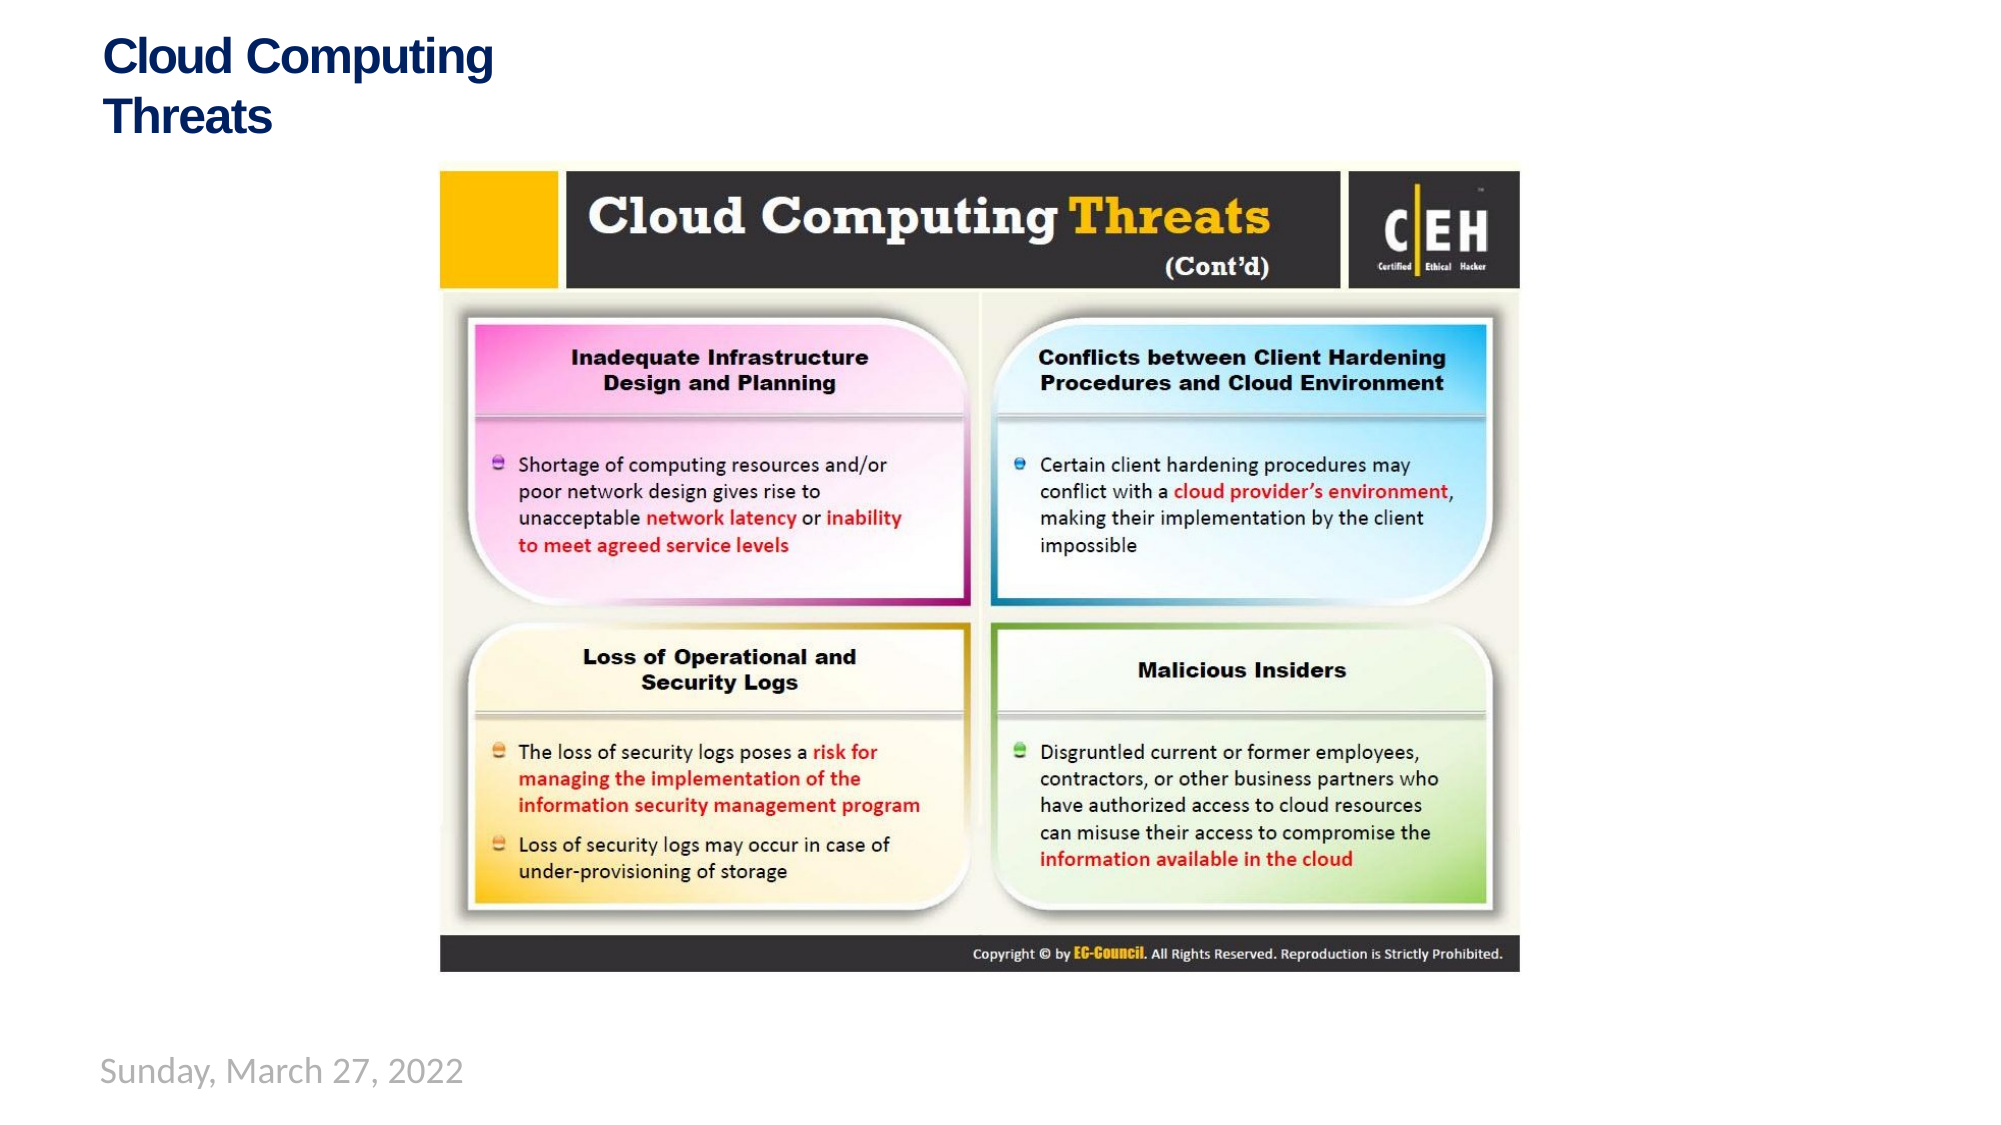

# Cloud Computing Threats

Sunday, March 27, 2022
27